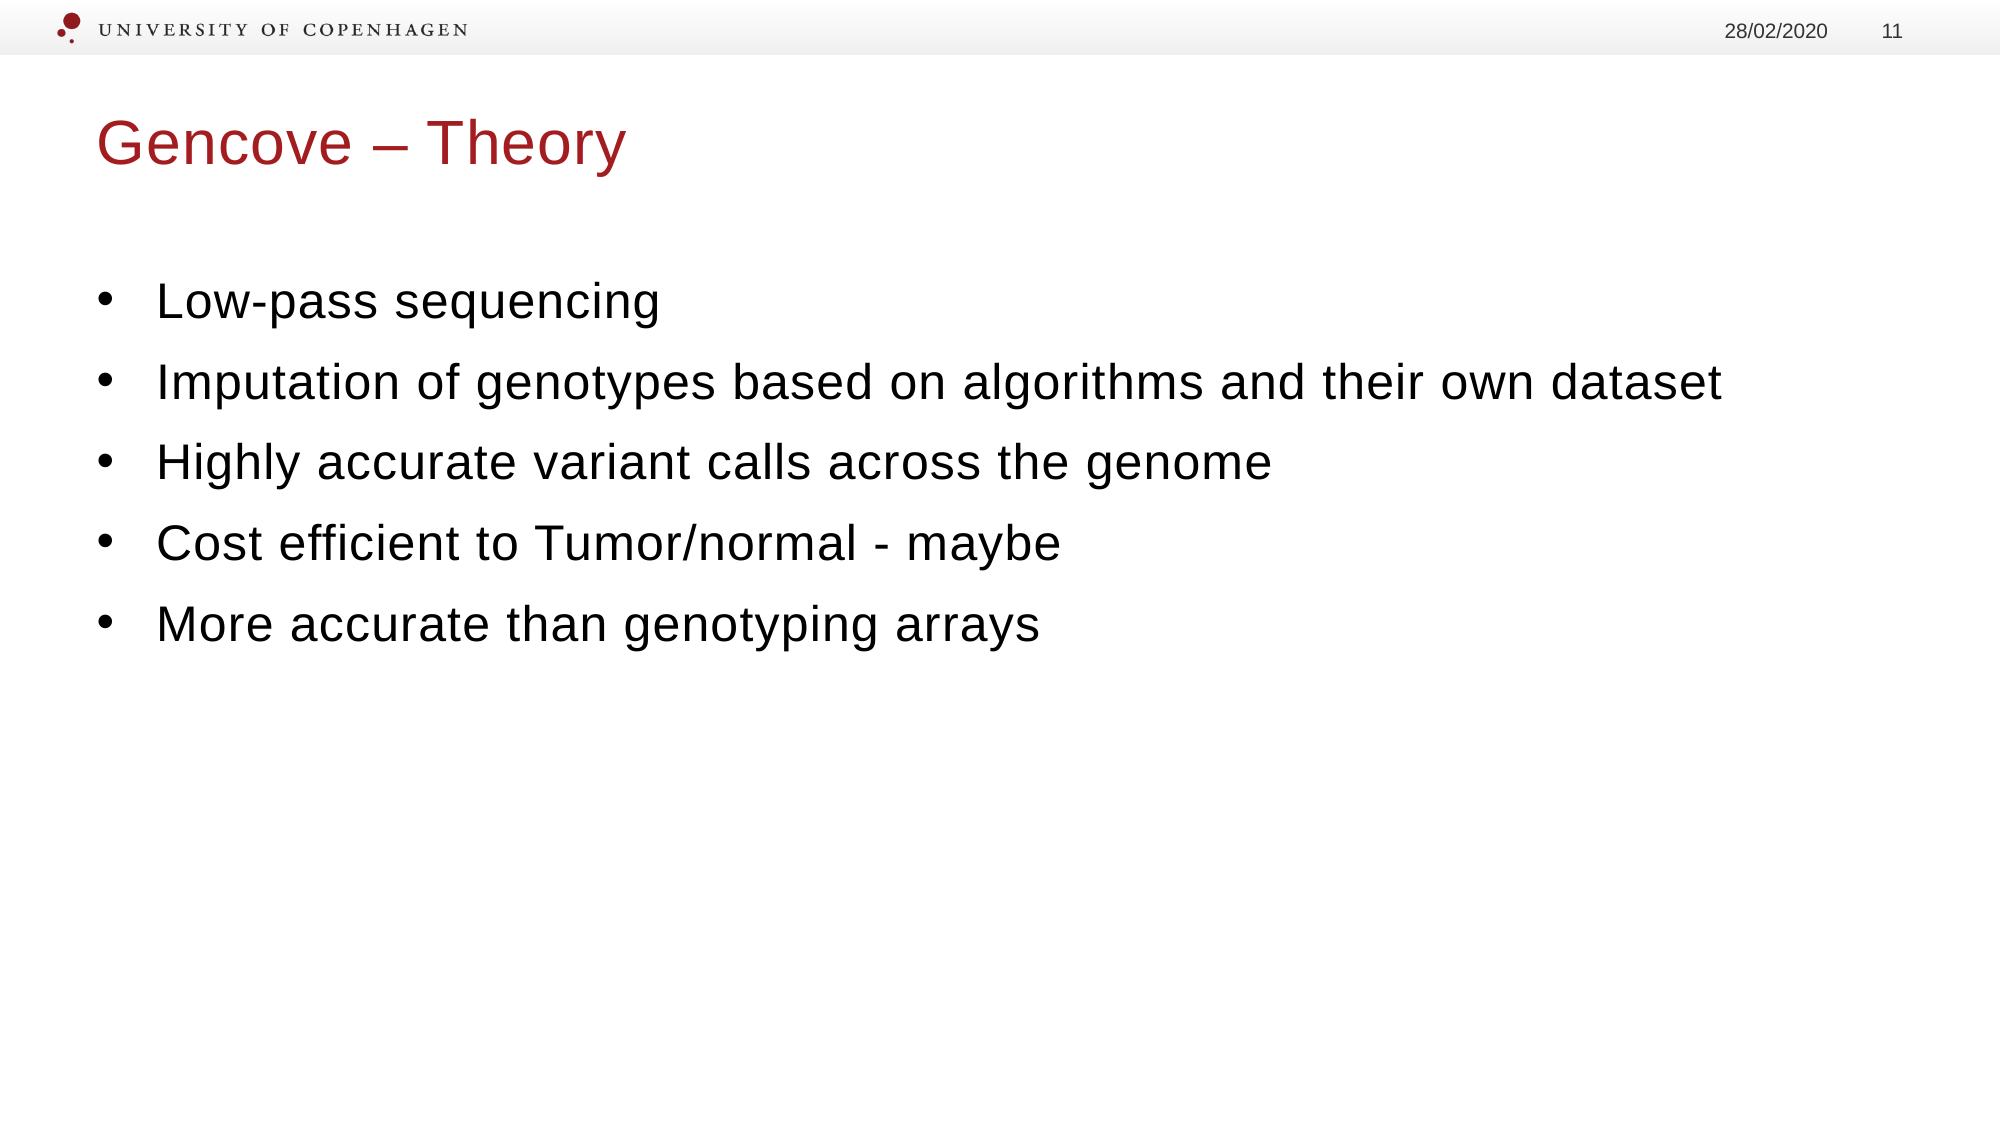

28/02/2020
11
# Gencove – Theory
Low-pass sequencing
Imputation of genotypes based on algorithms and their own dataset
Highly accurate variant calls across the genome
Cost efficient to Tumor/normal - maybe
More accurate than genotyping arrays